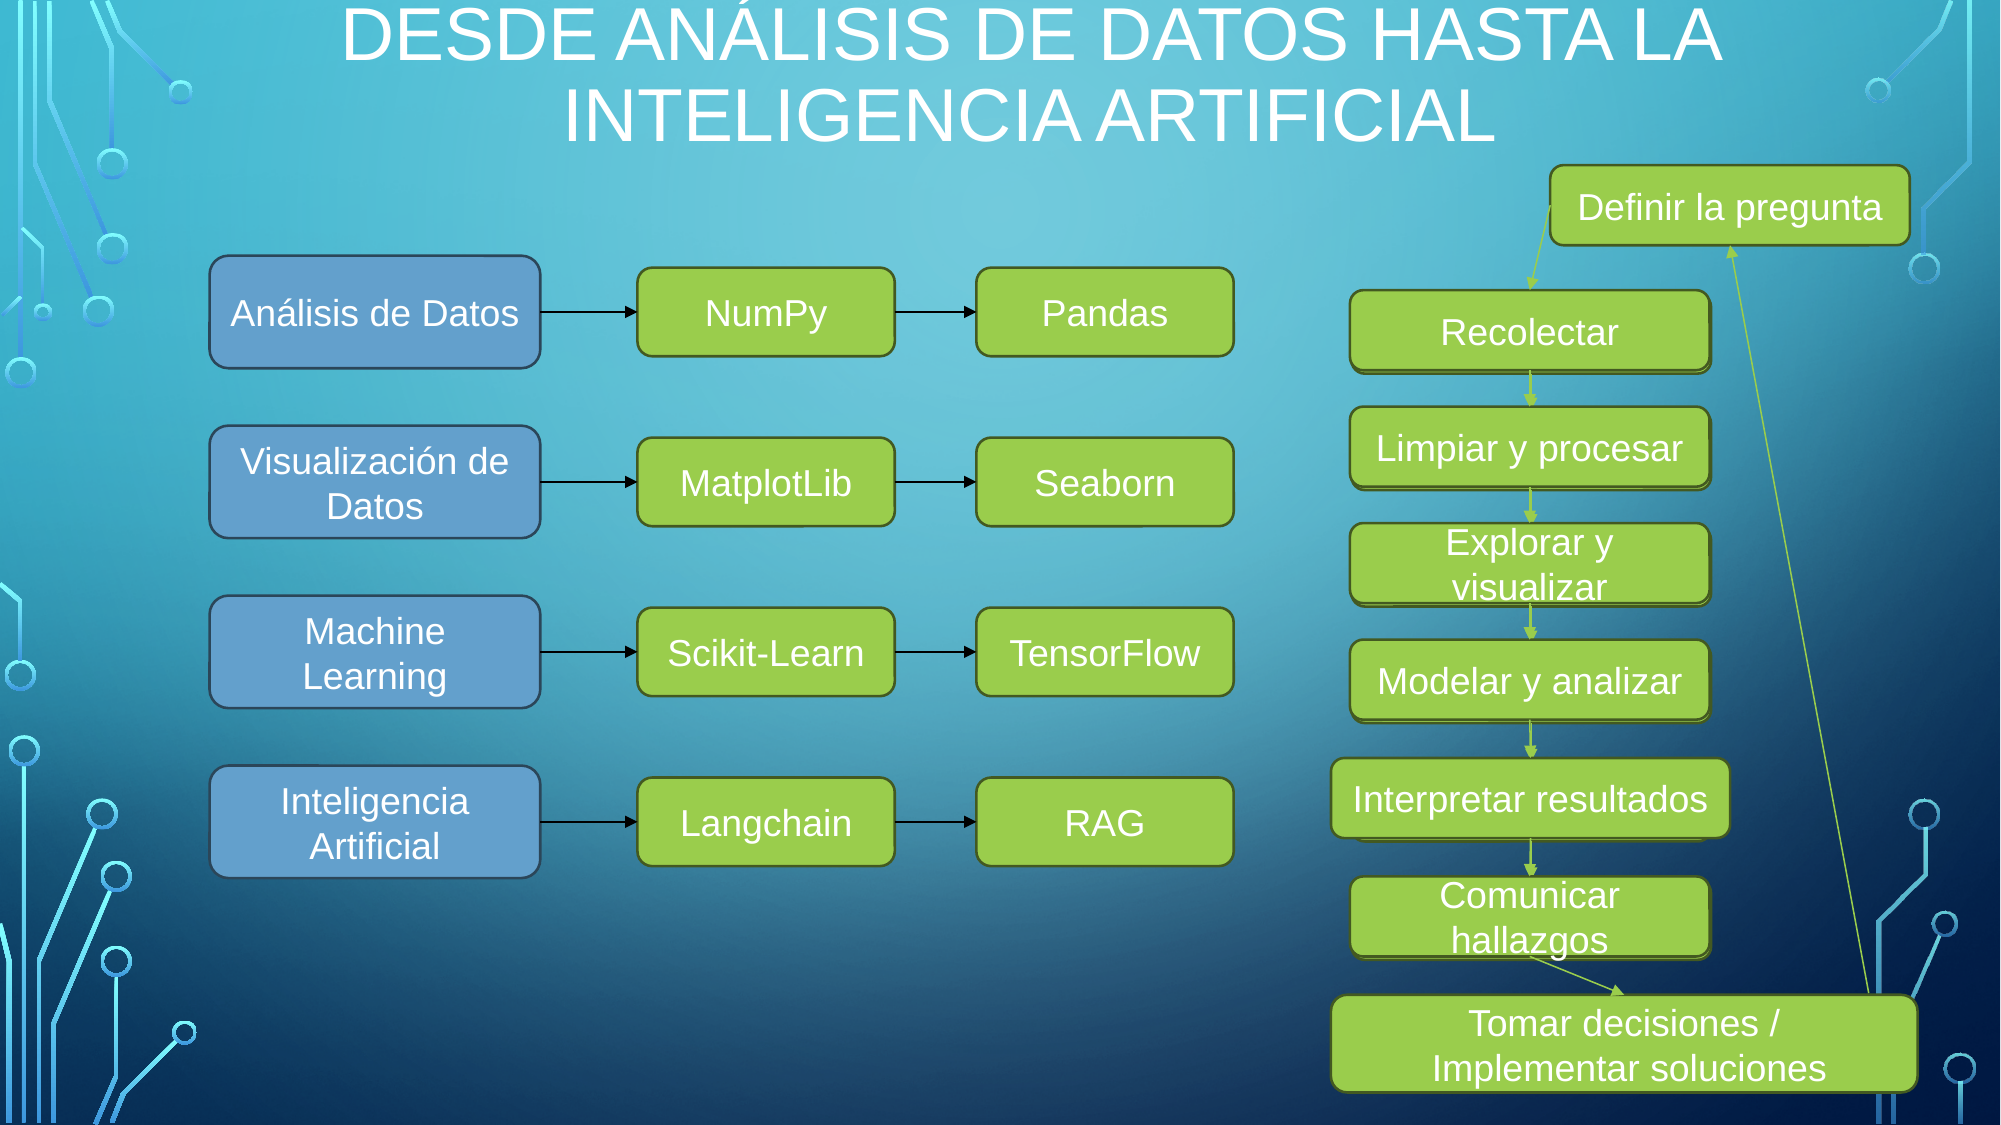

Desde análisis de datos hasta la inteligencia artificial
Definir la pregunta
Recolectar
Limpiar y procesar
Explorar y visualizar
Modelar y analizar
Interpretar resultados
Comunicar hallazgos
Tomar decisiones /
 Implementar soluciones
Análisis de Datos
Pandas
NumPy
Recolección
Limpieza
Exploración
Análisis estadístico
Visualización
Interpretación
Visualización de Datos
Seaborn
MatplotLib
Machine Learning
TensorFlow
Scikit-Learn
Inteligencia Artificial
RAG
Langchain